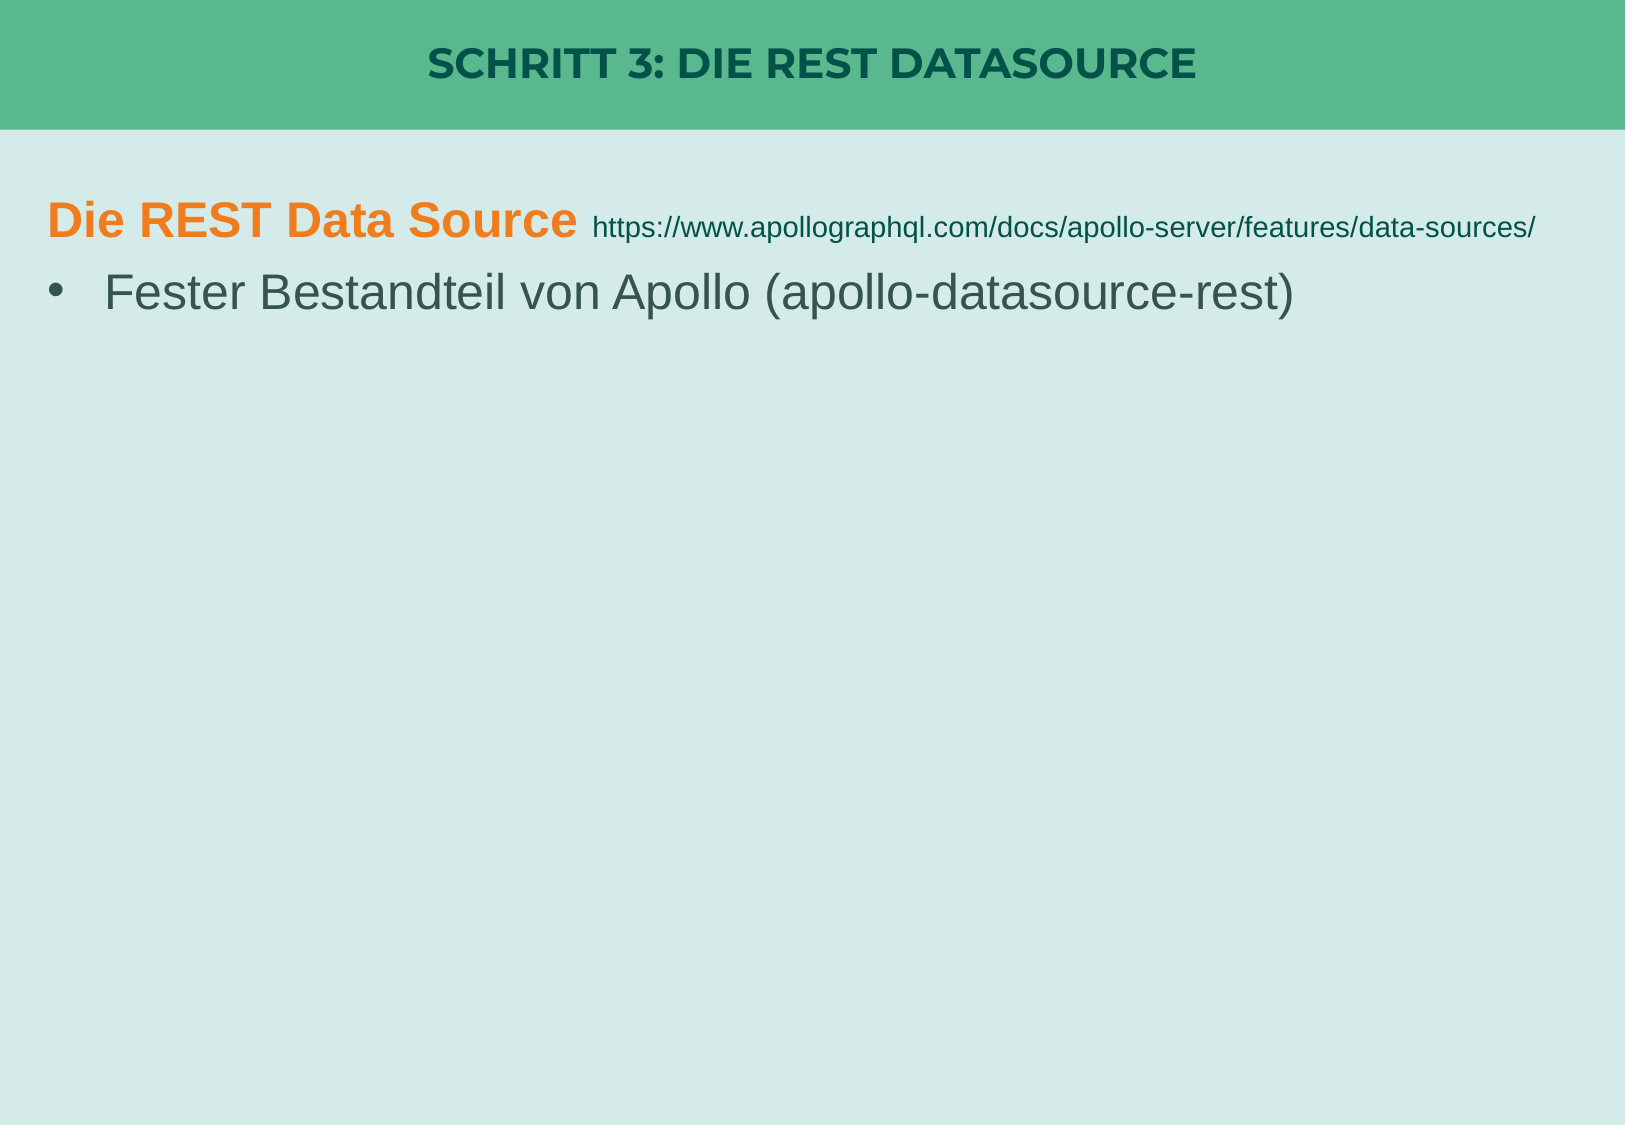

# Schritt 3: Die REST DataSource
Die REST Data Source https://www.apollographql.com/docs/apollo-server/features/data-sources/
Fester Bestandteil von Apollo (apollo-datasource-rest)